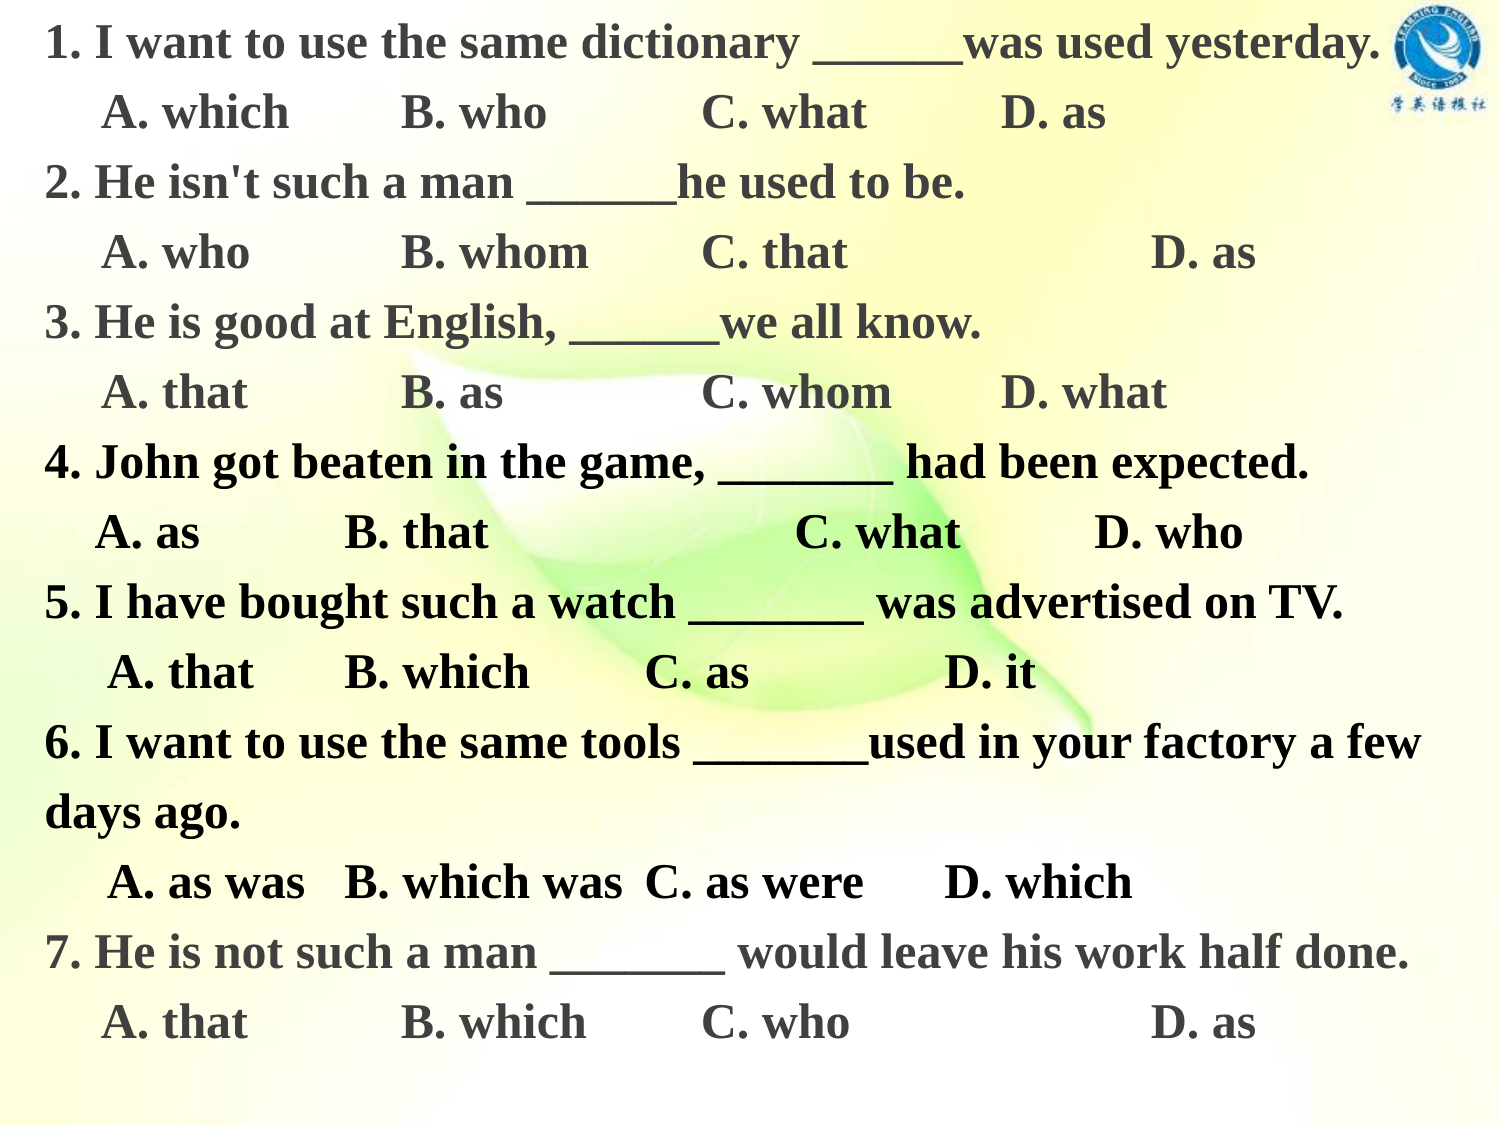

1. I want to use the same dictionary ______was used yesterday.
A. which  	B. who   	C. what   	D. as
2. He isn't such a man ______he used to be.
A. who   	B. whom   	C. that   		D. as
3. He is good at English, ______we all know.
A. that   	B. as   		C. whom   	D. what
4. John got beaten in the game, _______ had been expected.
    A. as   	B. that   		C. what   	D. who
5. I have bought such a watch _______ was advertised on TV.
     A. that   	B. which   	C. as   		D. it
6. I want to use the same tools _______used in your factory a few
days ago.
     A. as was 	B. which was 	C. as were 	D. which
7. He is not such a man _______ would leave his work half done.
A. that 	B. which 	C. who 		D. as